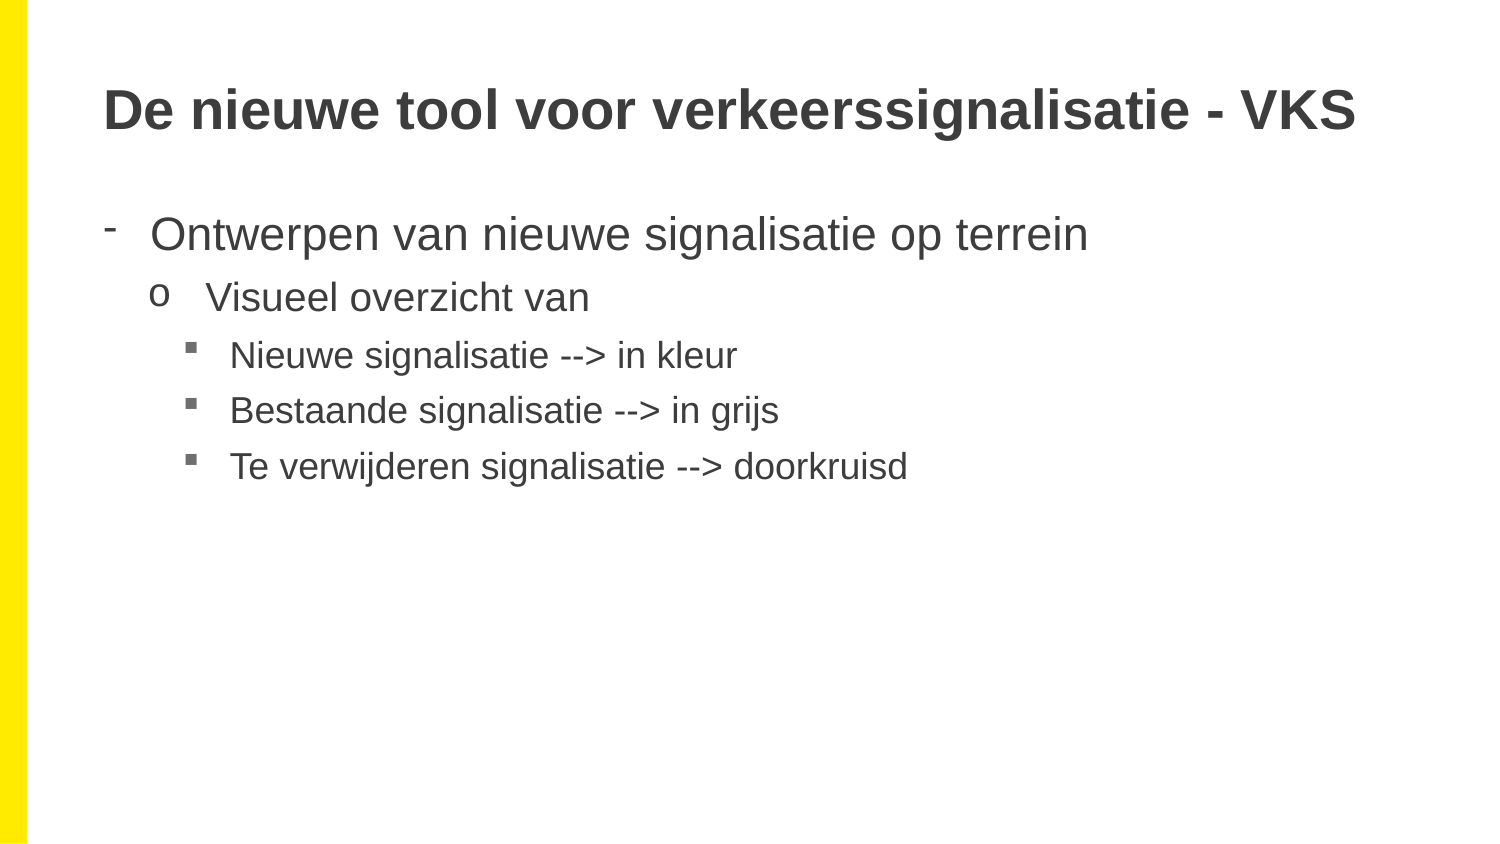

# De nieuwe tool voor verkeerssignalisatie - VKS
Ontwerpen van nieuwe signalisatie op terrein
 Visueel overzicht van
Nieuwe signalisatie --> in kleur
Bestaande signalisatie --> in grijs
Te verwijderen signalisatie --> doorkruisd